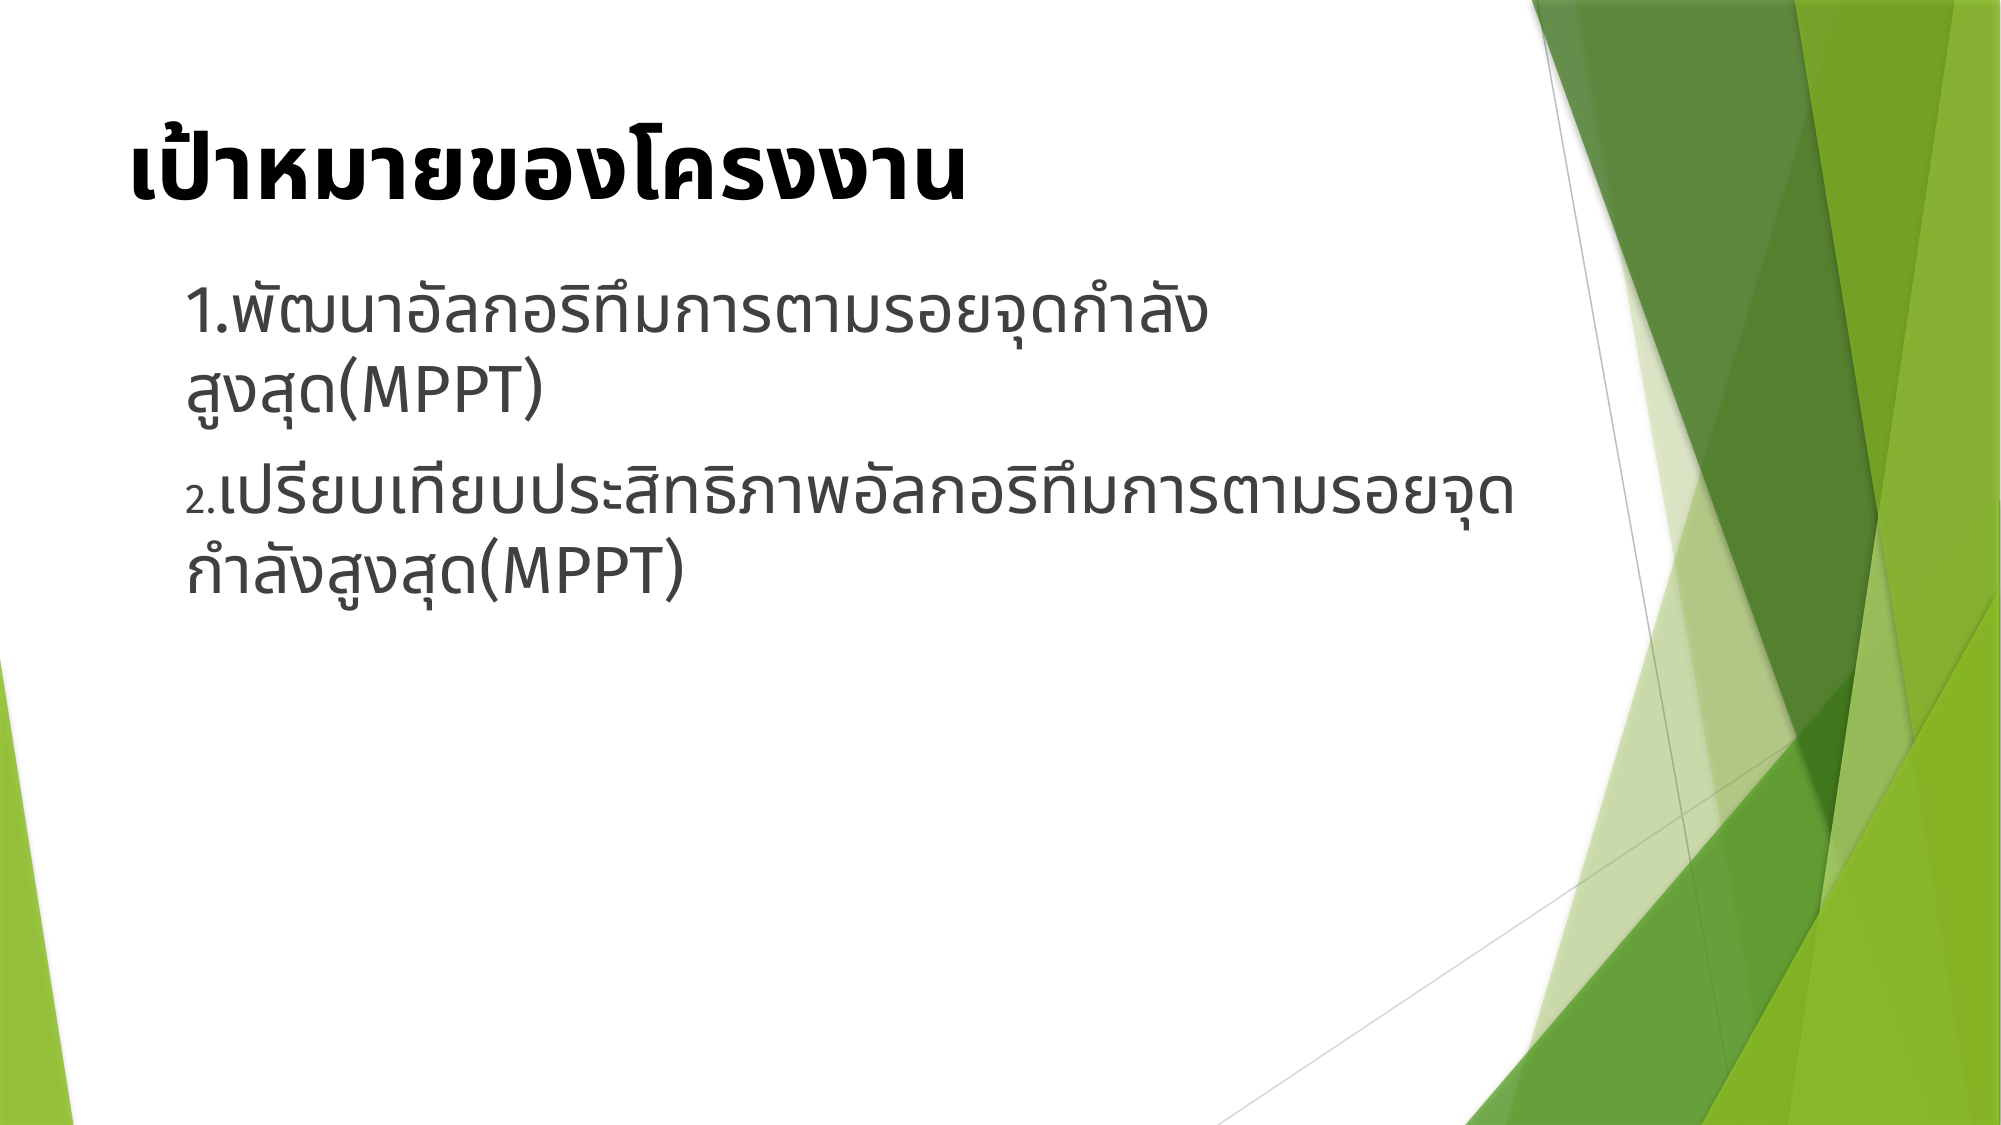

# เป้าหมายของโครงงาน
1.พัฒนาอัลกอริทึมการตามรอยจุดกำลังสูงสุด(MPPT)
2.เปรียบเทียบประสิทธิภาพอัลกอริทึมการตามรอยจุดกำลังสูงสุด(MPPT)